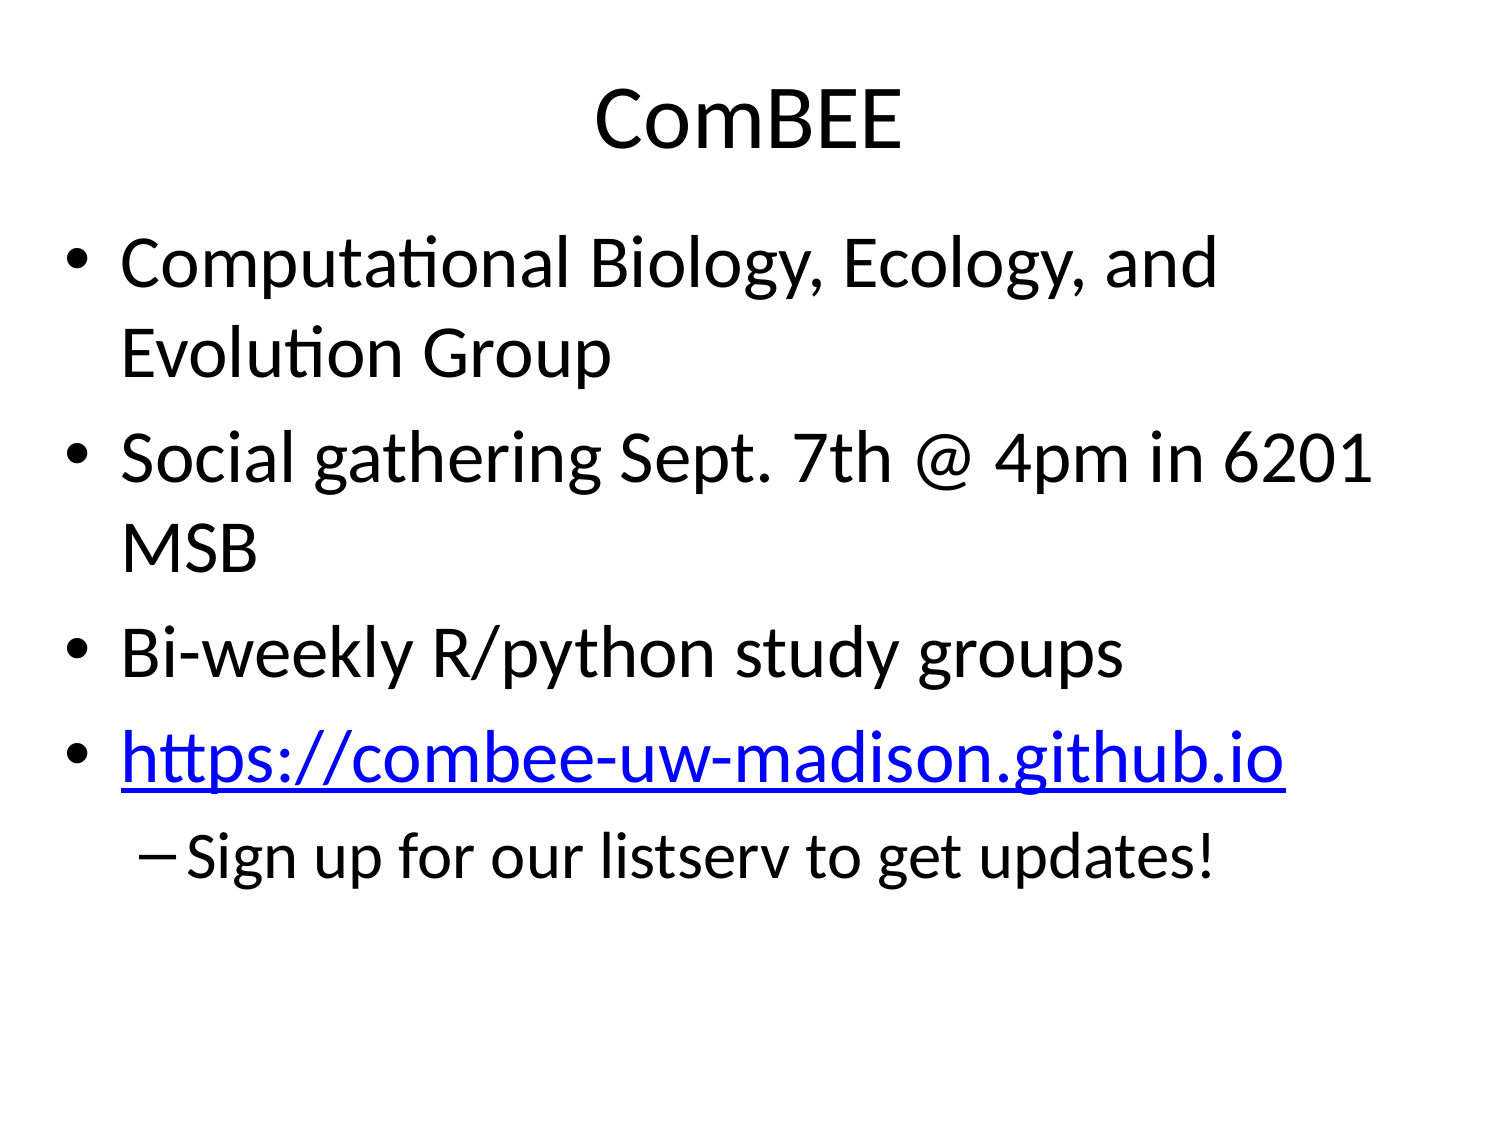

# ComBEE
Computational Biology, Ecology, and Evolution Group
Social gathering Sept. 7th @ 4pm in 6201 MSB
Bi-weekly R/python study groups
https://combee-uw-madison.github.io
Sign up for our listserv to get updates!